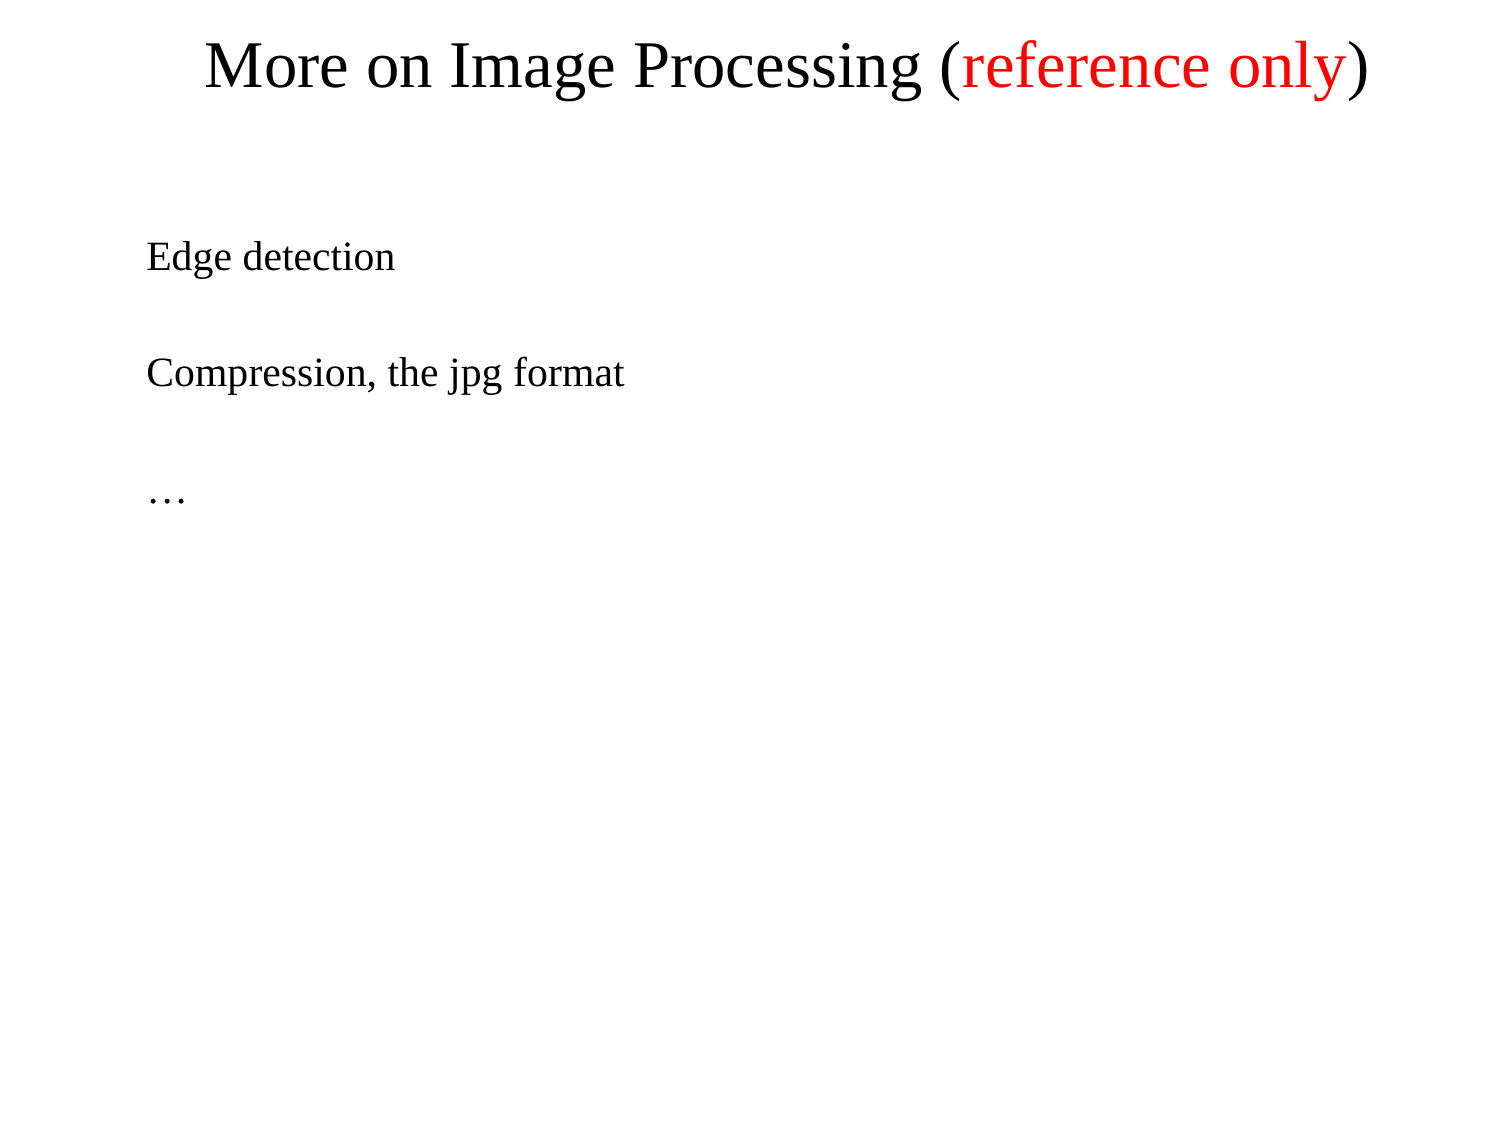

# More on Image Processing (reference only)

Edge detection

Compression, the jpg format

…